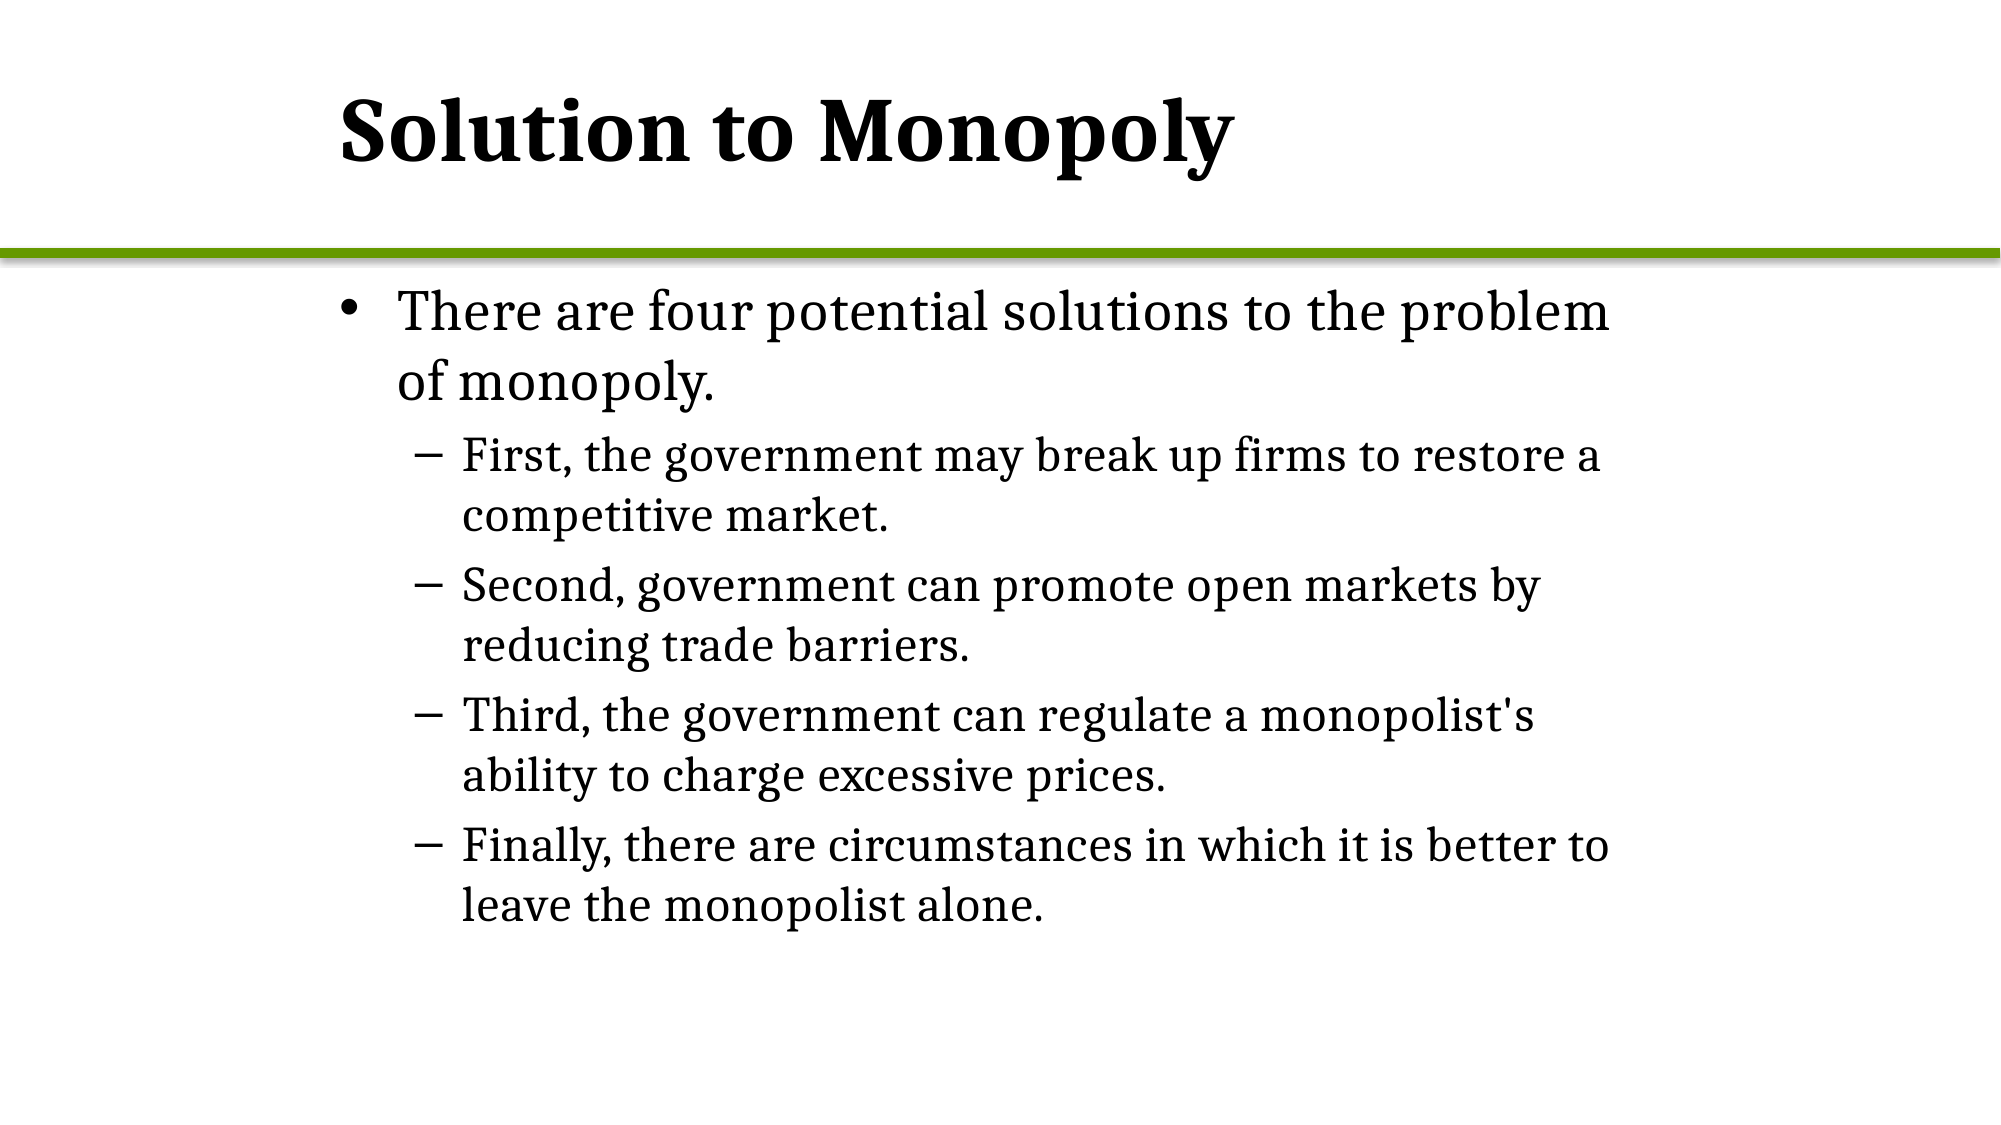

# Solution to Monopoly
There are four potential solutions to the problem of monopoly.
First, the government may break up firms to restore a competitive market.
Second, government can promote open markets by reducing trade barriers.
Third, the government can regulate a monopolist's ability to charge excessive prices.
Finally, there are circumstances in which it is better to leave the monopolist alone.